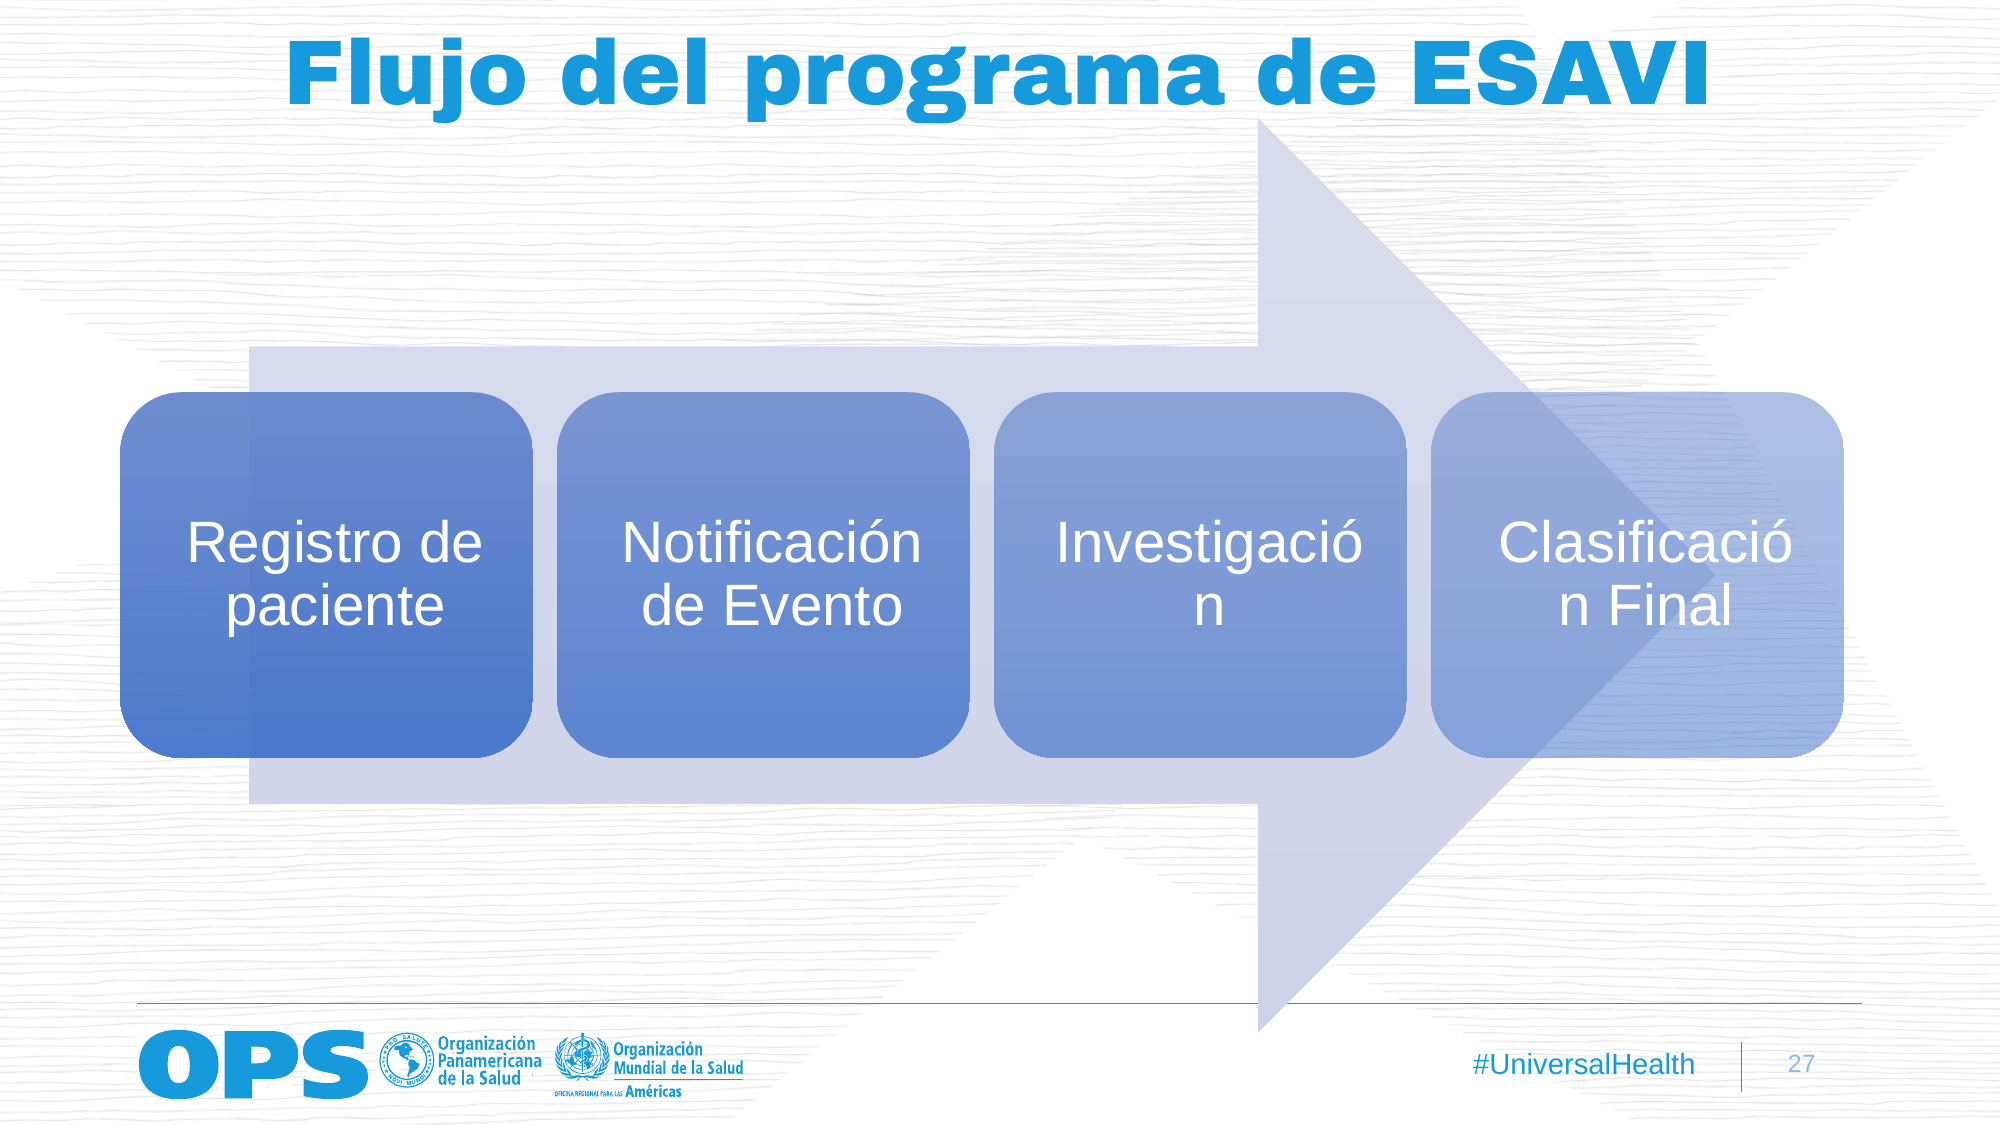

# Flujo del programa de ESAVI
Registro de paciente
Notificación de Evento
Investigación
Clasificación Final
27